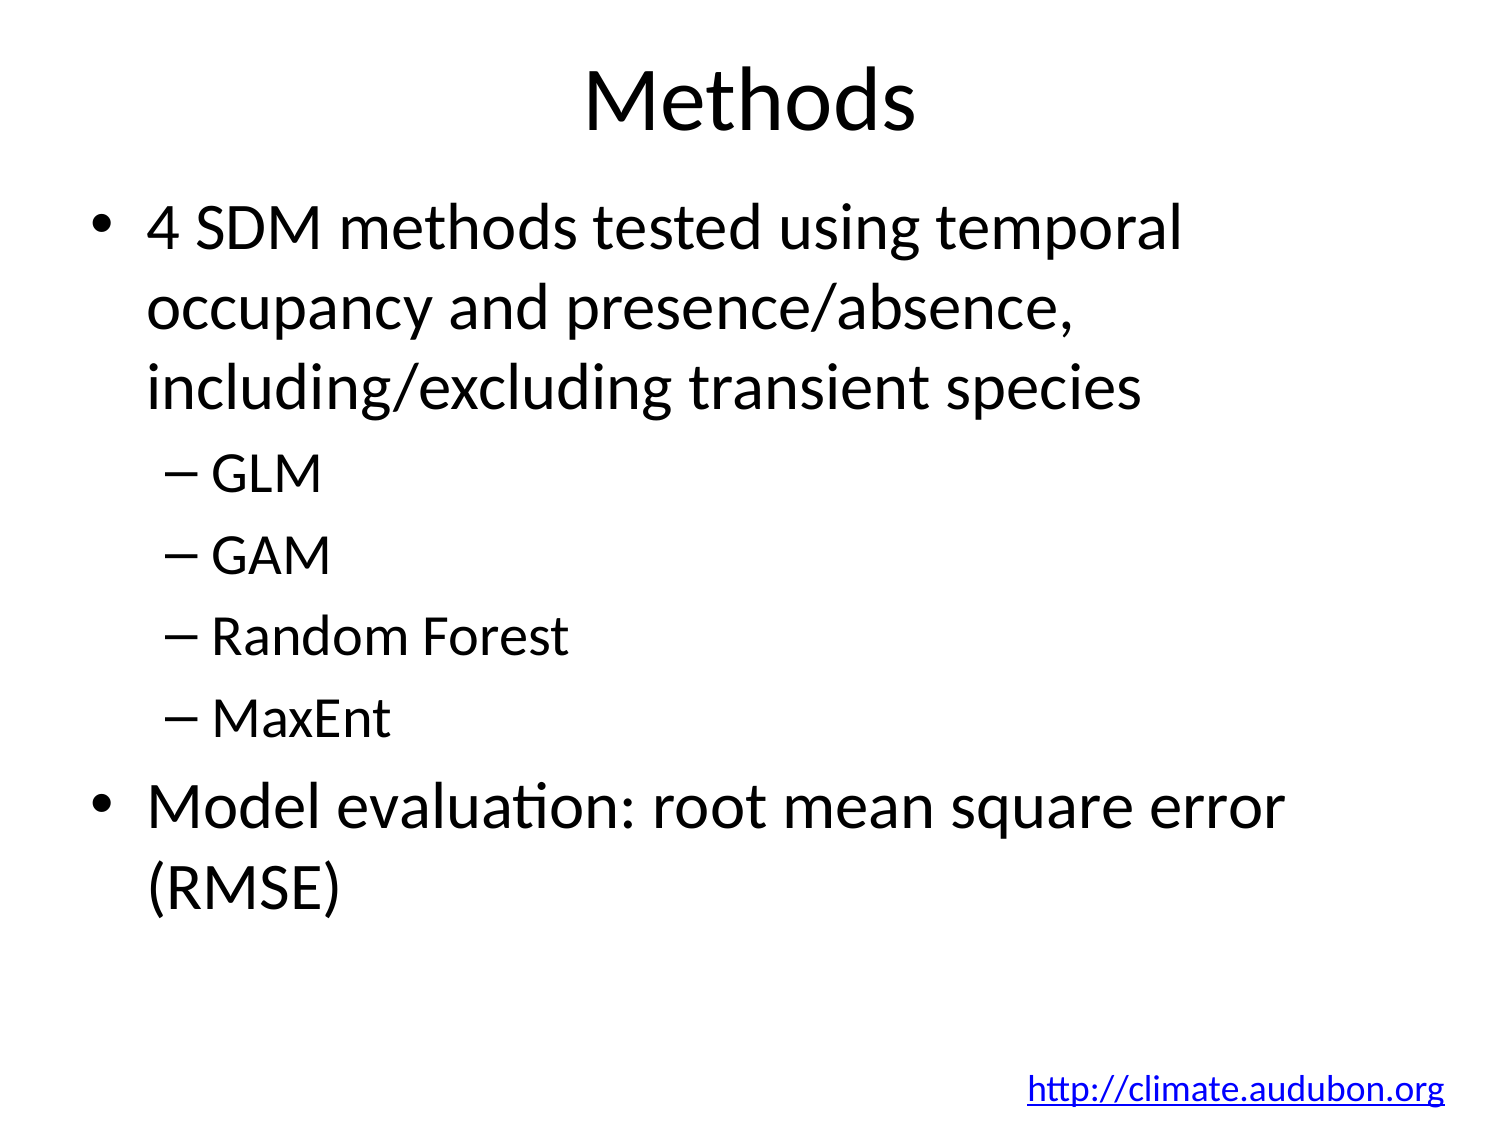

# Methods
4 SDM methods tested using temporal occupancy and presence/absence, including/excluding transient species
GLM
GAM
Random Forest
MaxEnt
Model evaluation: root mean square error (RMSE)

http://climate.audubon.org